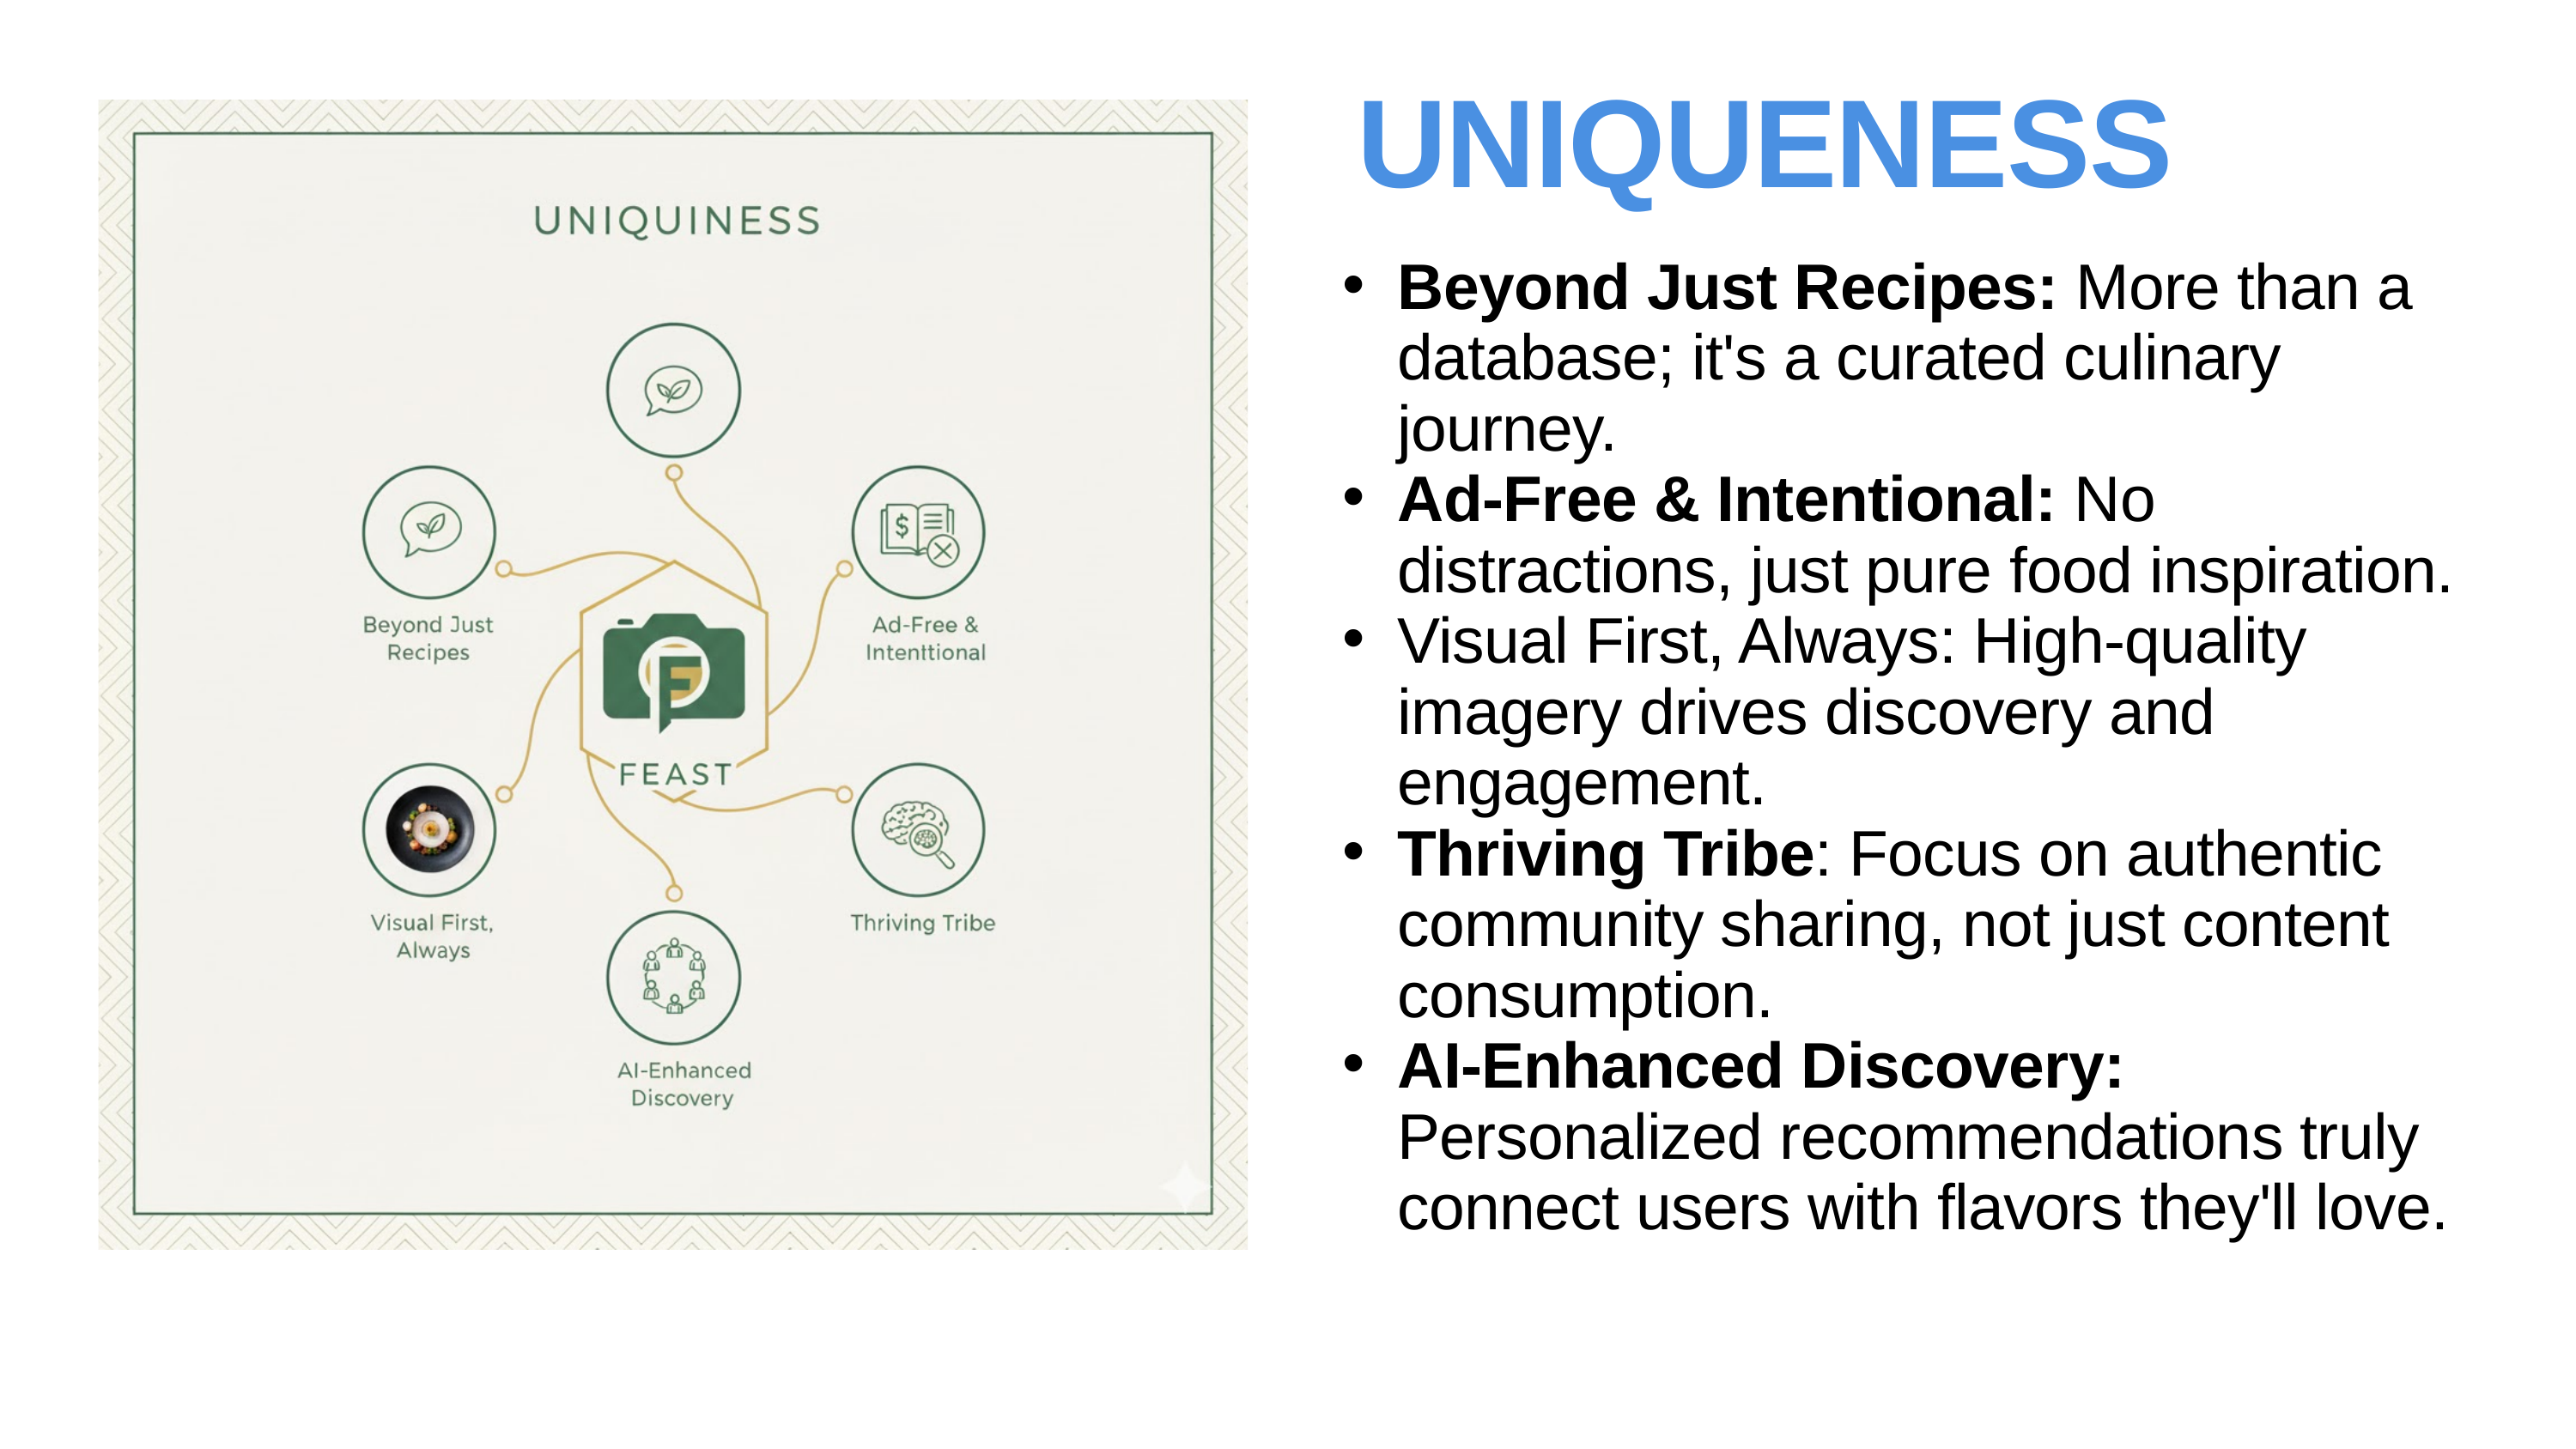

UNIQUENESS

Beyond Just Recipes: More than a database; it's a curated culinary journey.
Ad-Free & Intentional: No distractions, just pure food inspiration.
Visual First, Always: High-quality imagery drives discovery and engagement.
Thriving Tribe: Focus on authentic community sharing, not just content consumption.
AI-Enhanced Discovery: Personalized recommendations truly connect users with flavors they'll love.